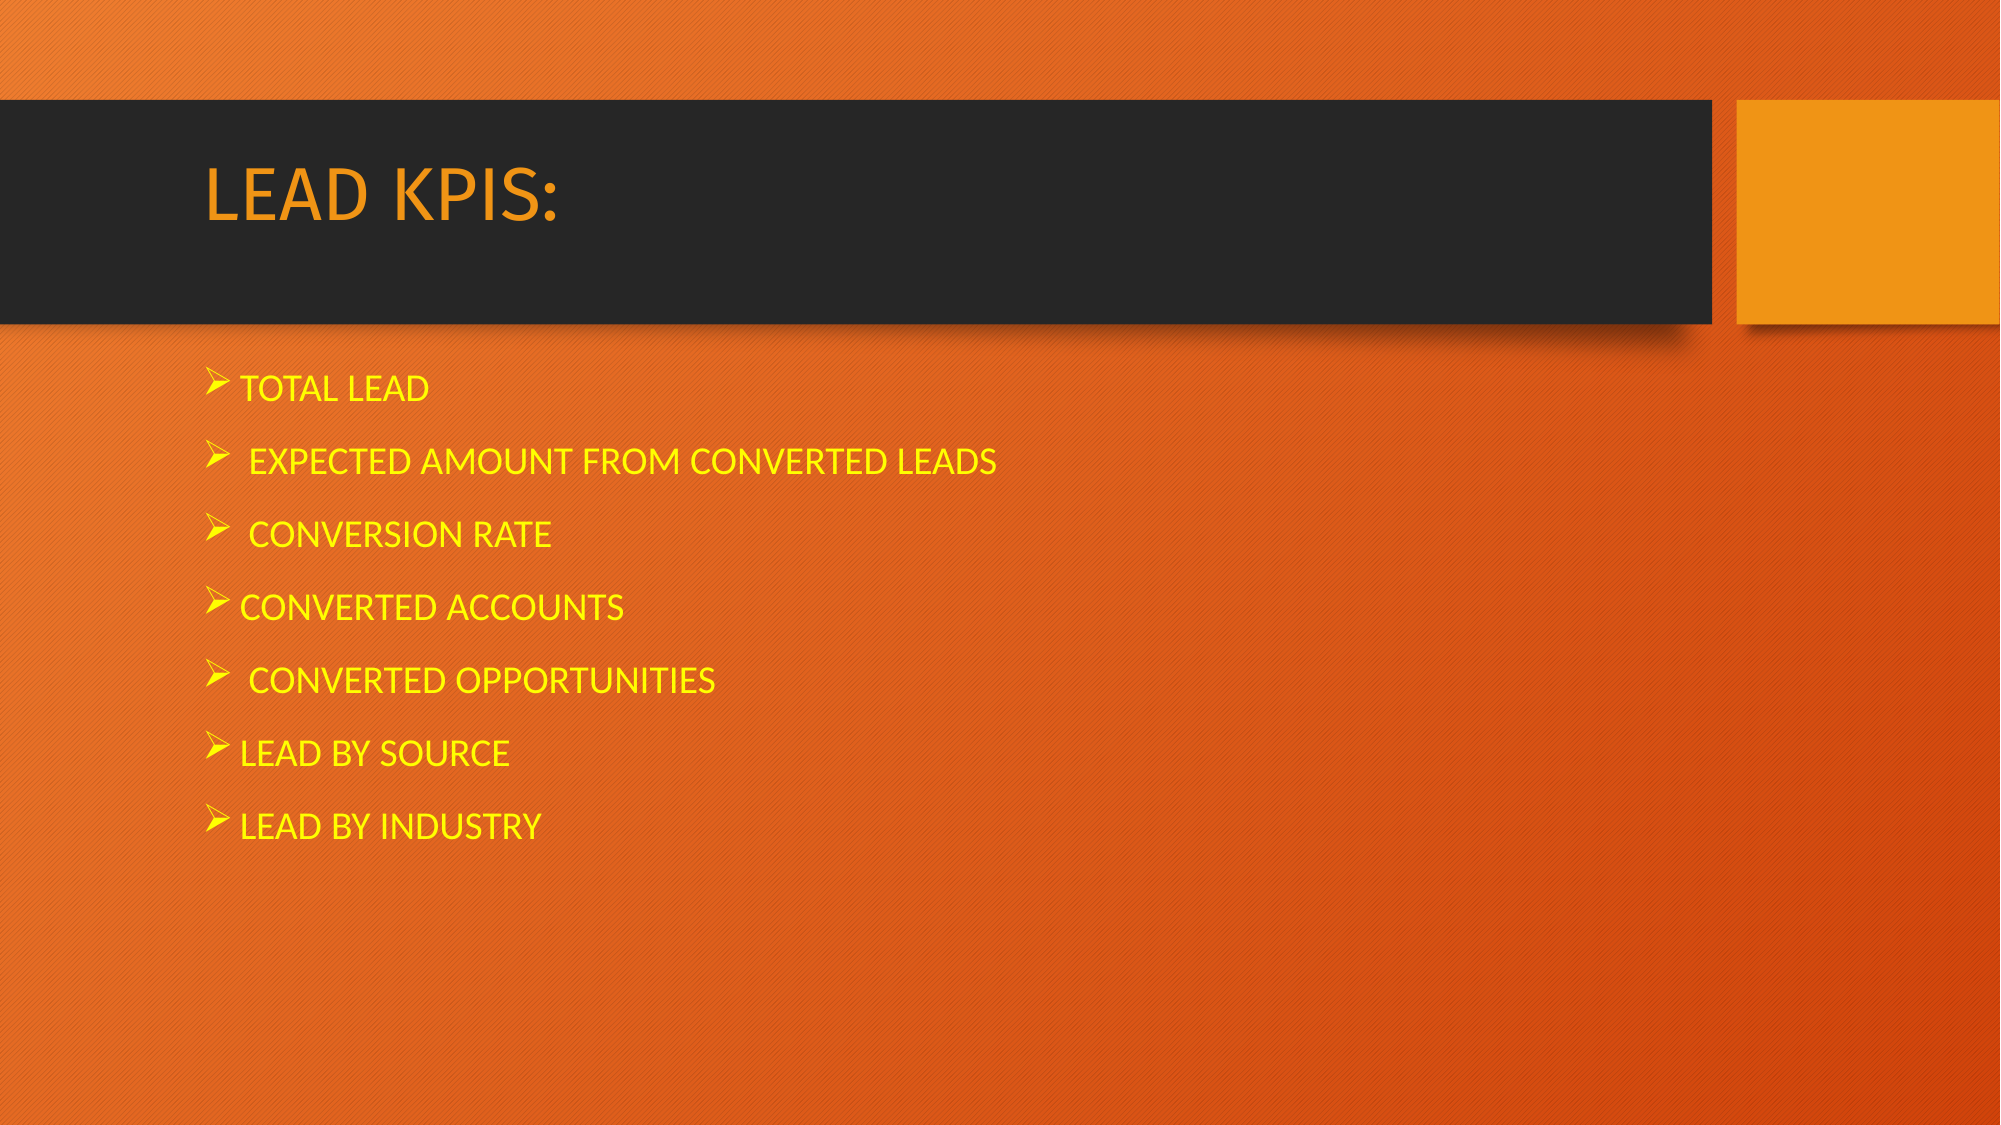

# LEAD KPIS:
TOTAL LEAD
 EXPECTED AMOUNT FROM CONVERTED LEADS
 CONVERSION RATE
CONVERTED ACCOUNTS
 CONVERTED OPPORTUNITIES
LEAD BY SOURCE
LEAD BY INDUSTRY